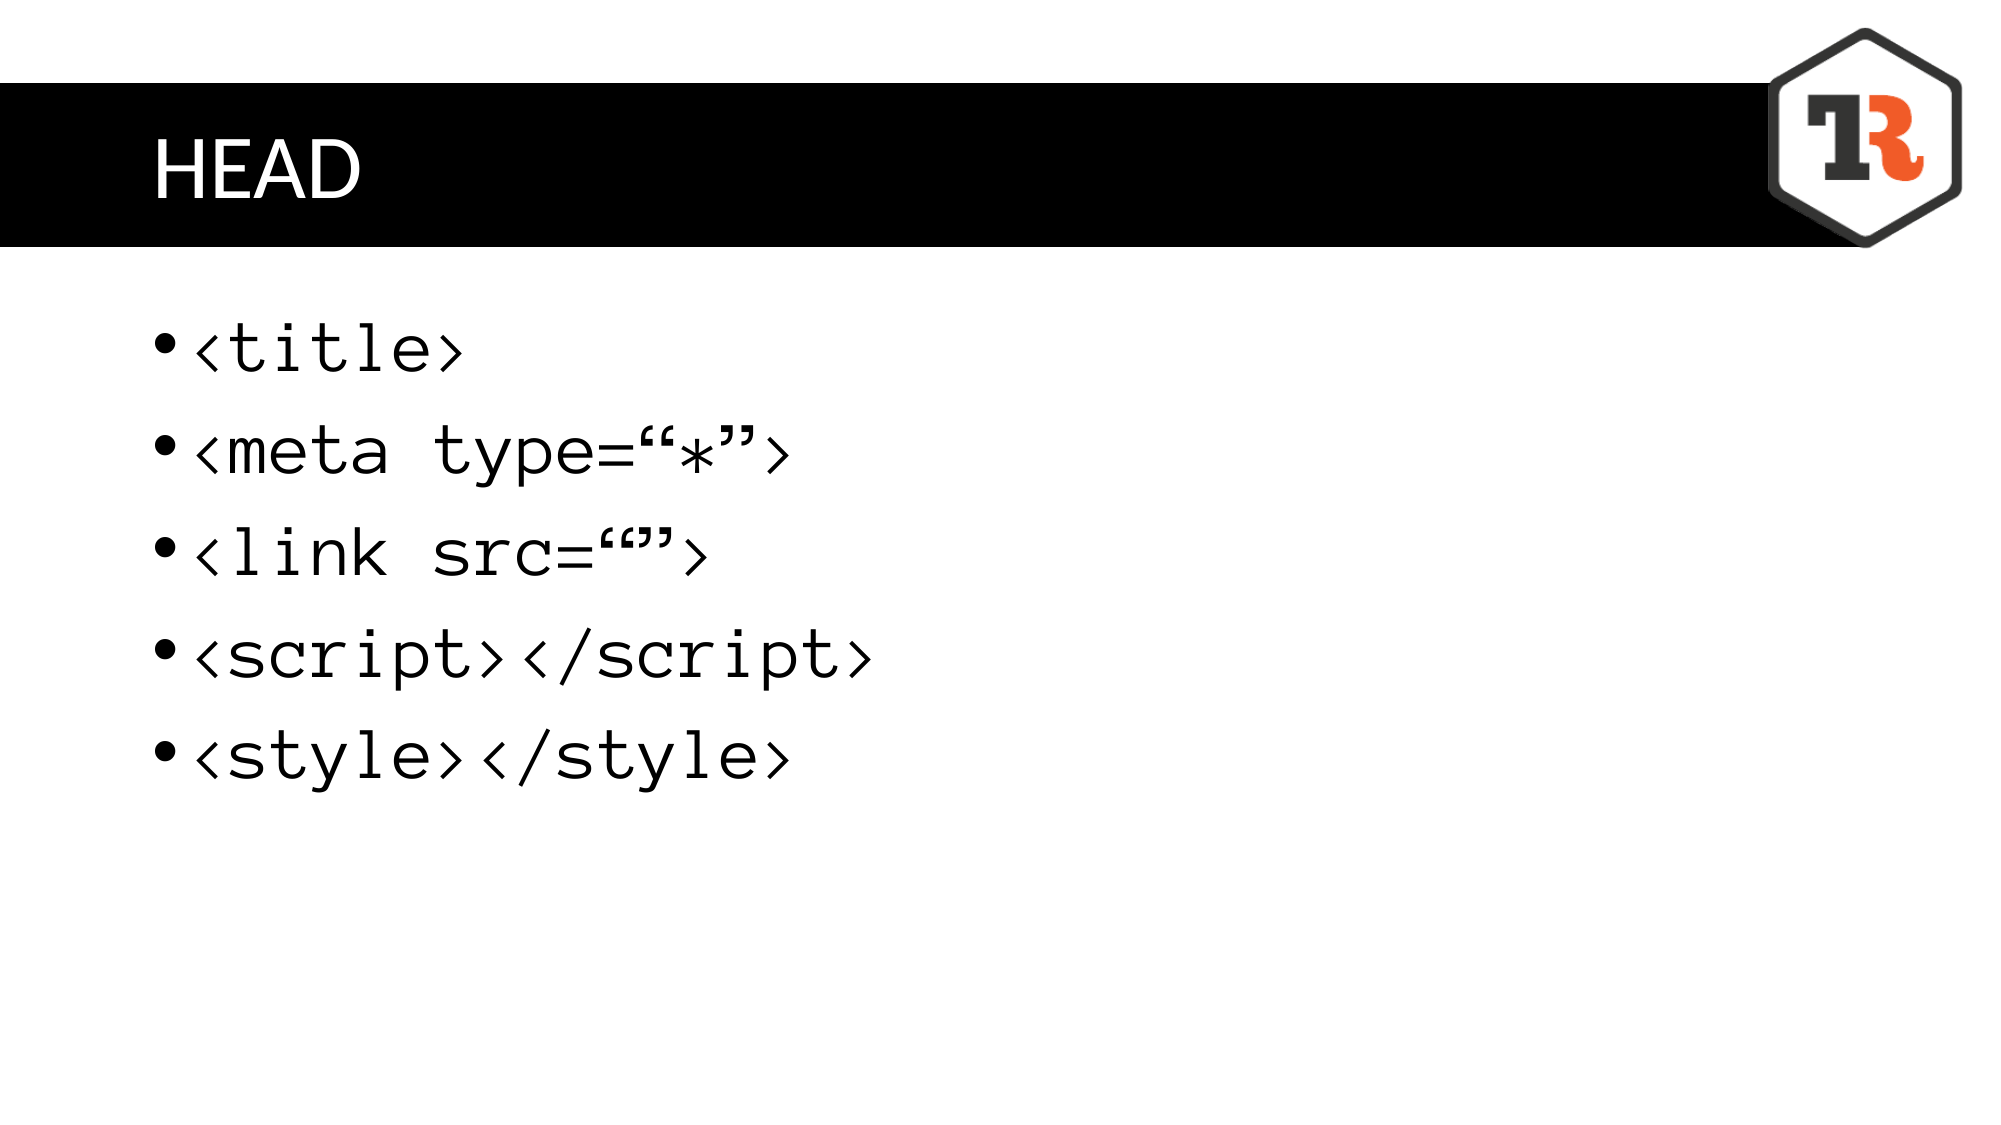

# HEAD
<title>
<meta type=“*”>
<link src=“”>
<script></script>
<style></style>